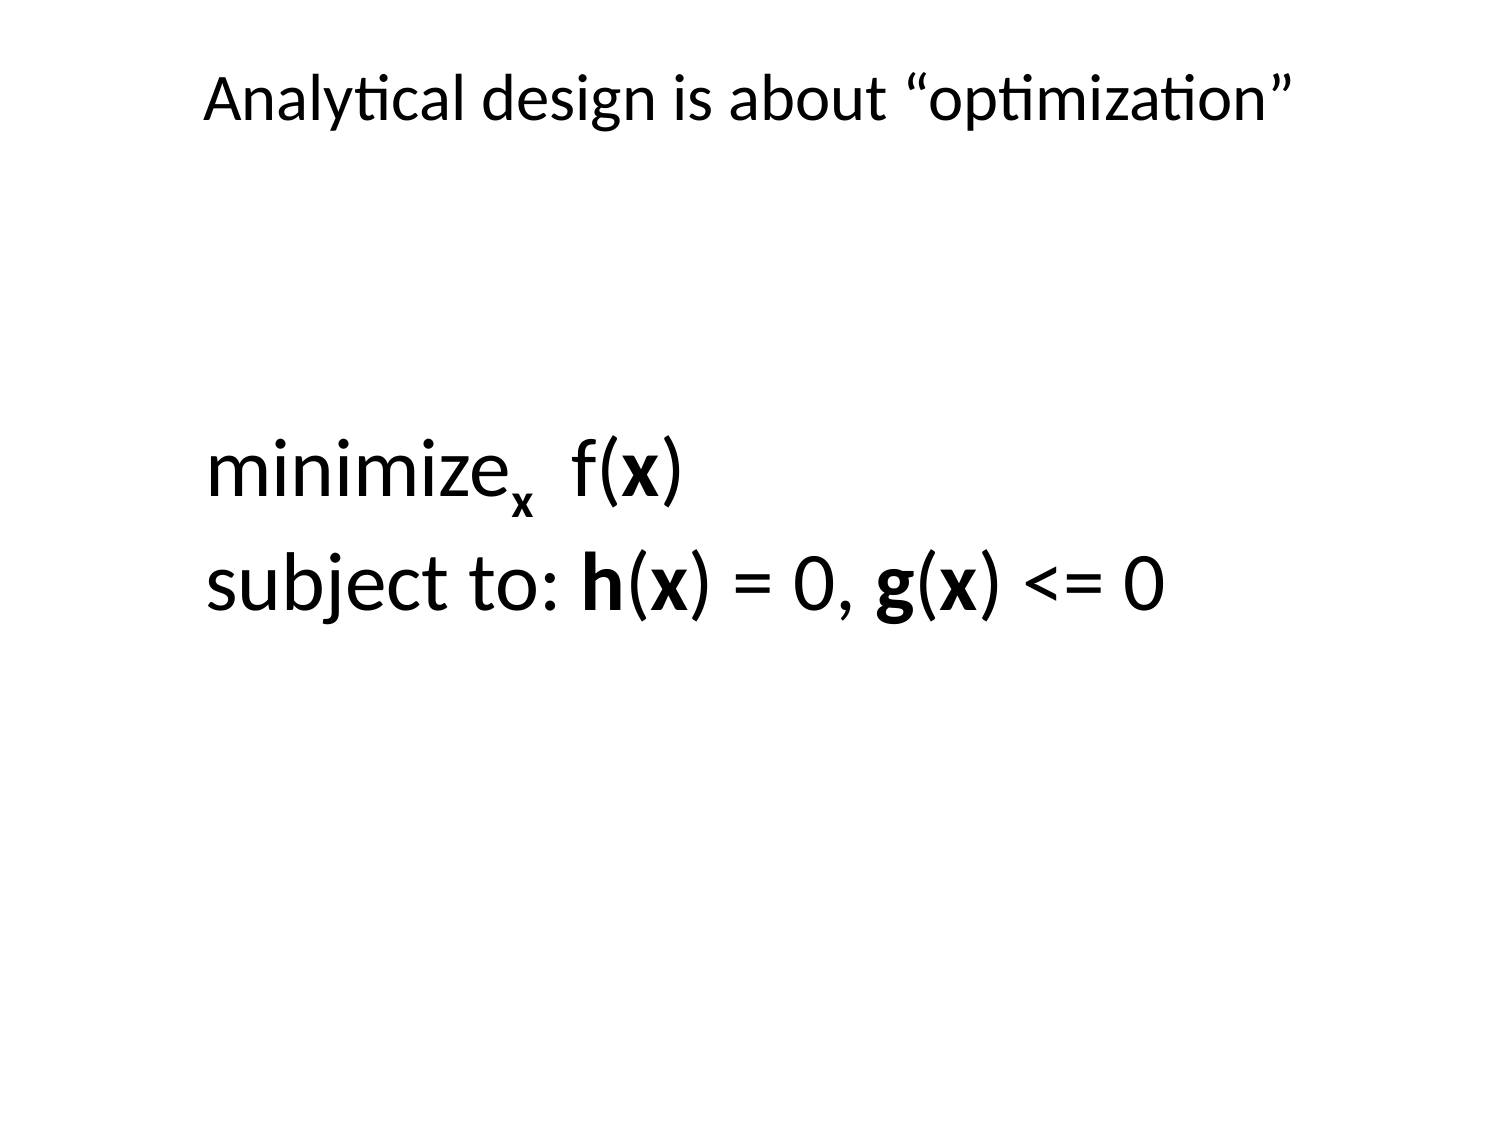

# Analytical design is about “optimization”
minimizex  f(x)
subject to: h(x) = 0, g(x) <= 0